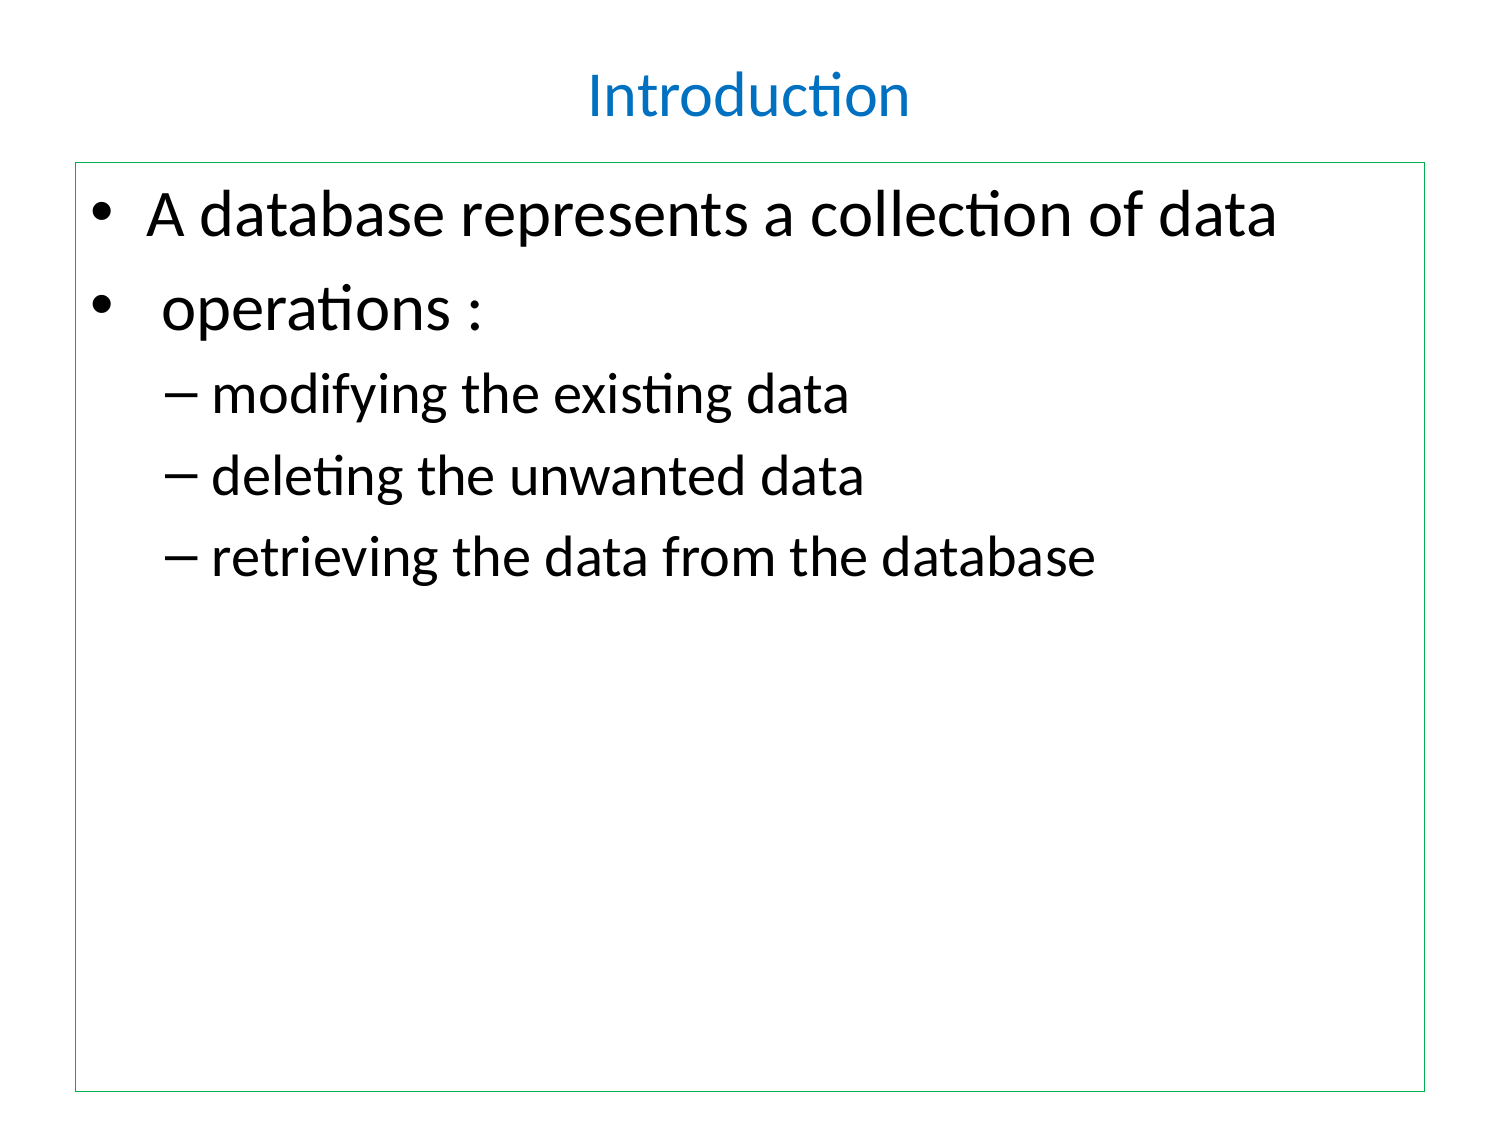

# Introduction
A database represents a collection of data
 operations :
modifying the existing data
deleting the unwanted data
retrieving the data from the database